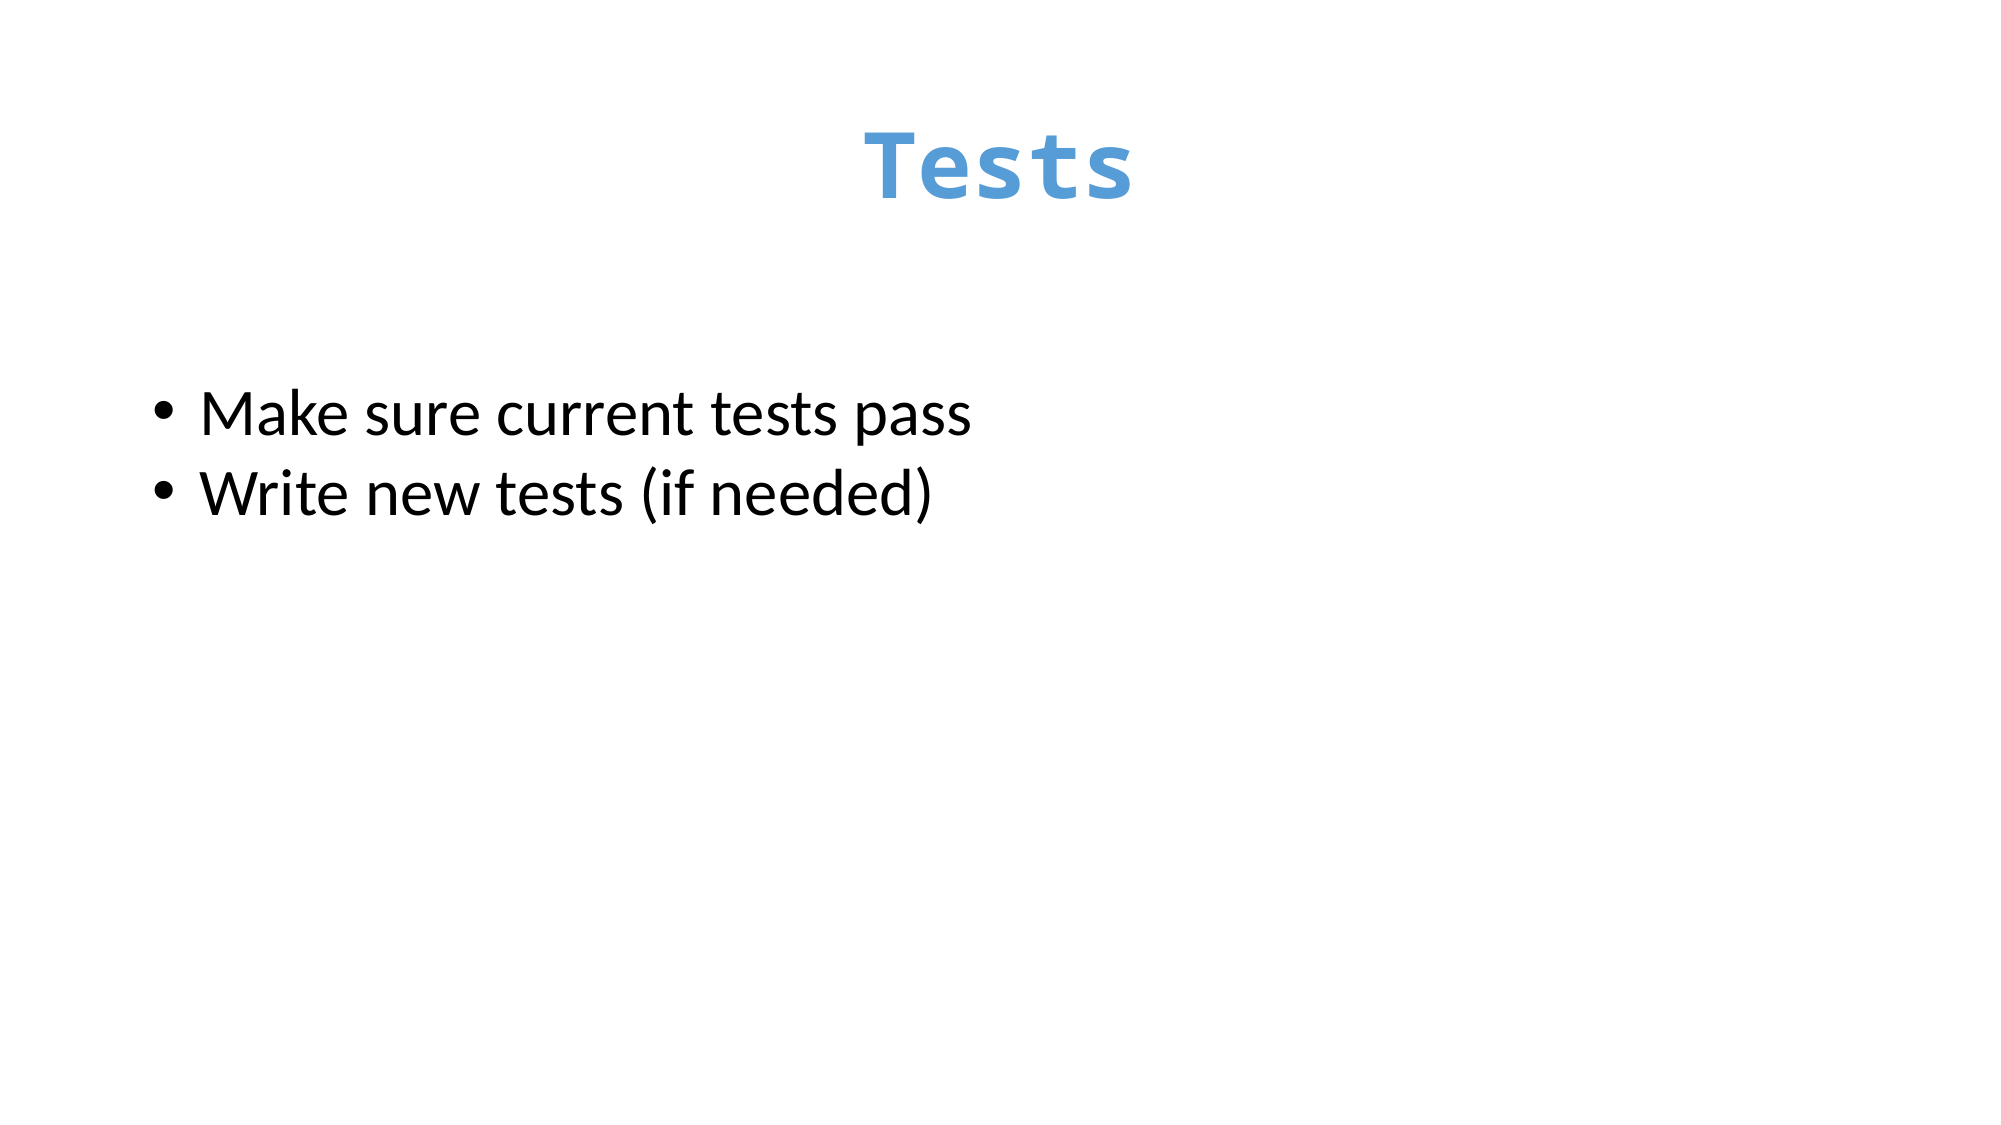

# Tests
Make sure current tests pass
Write new tests (if needed)